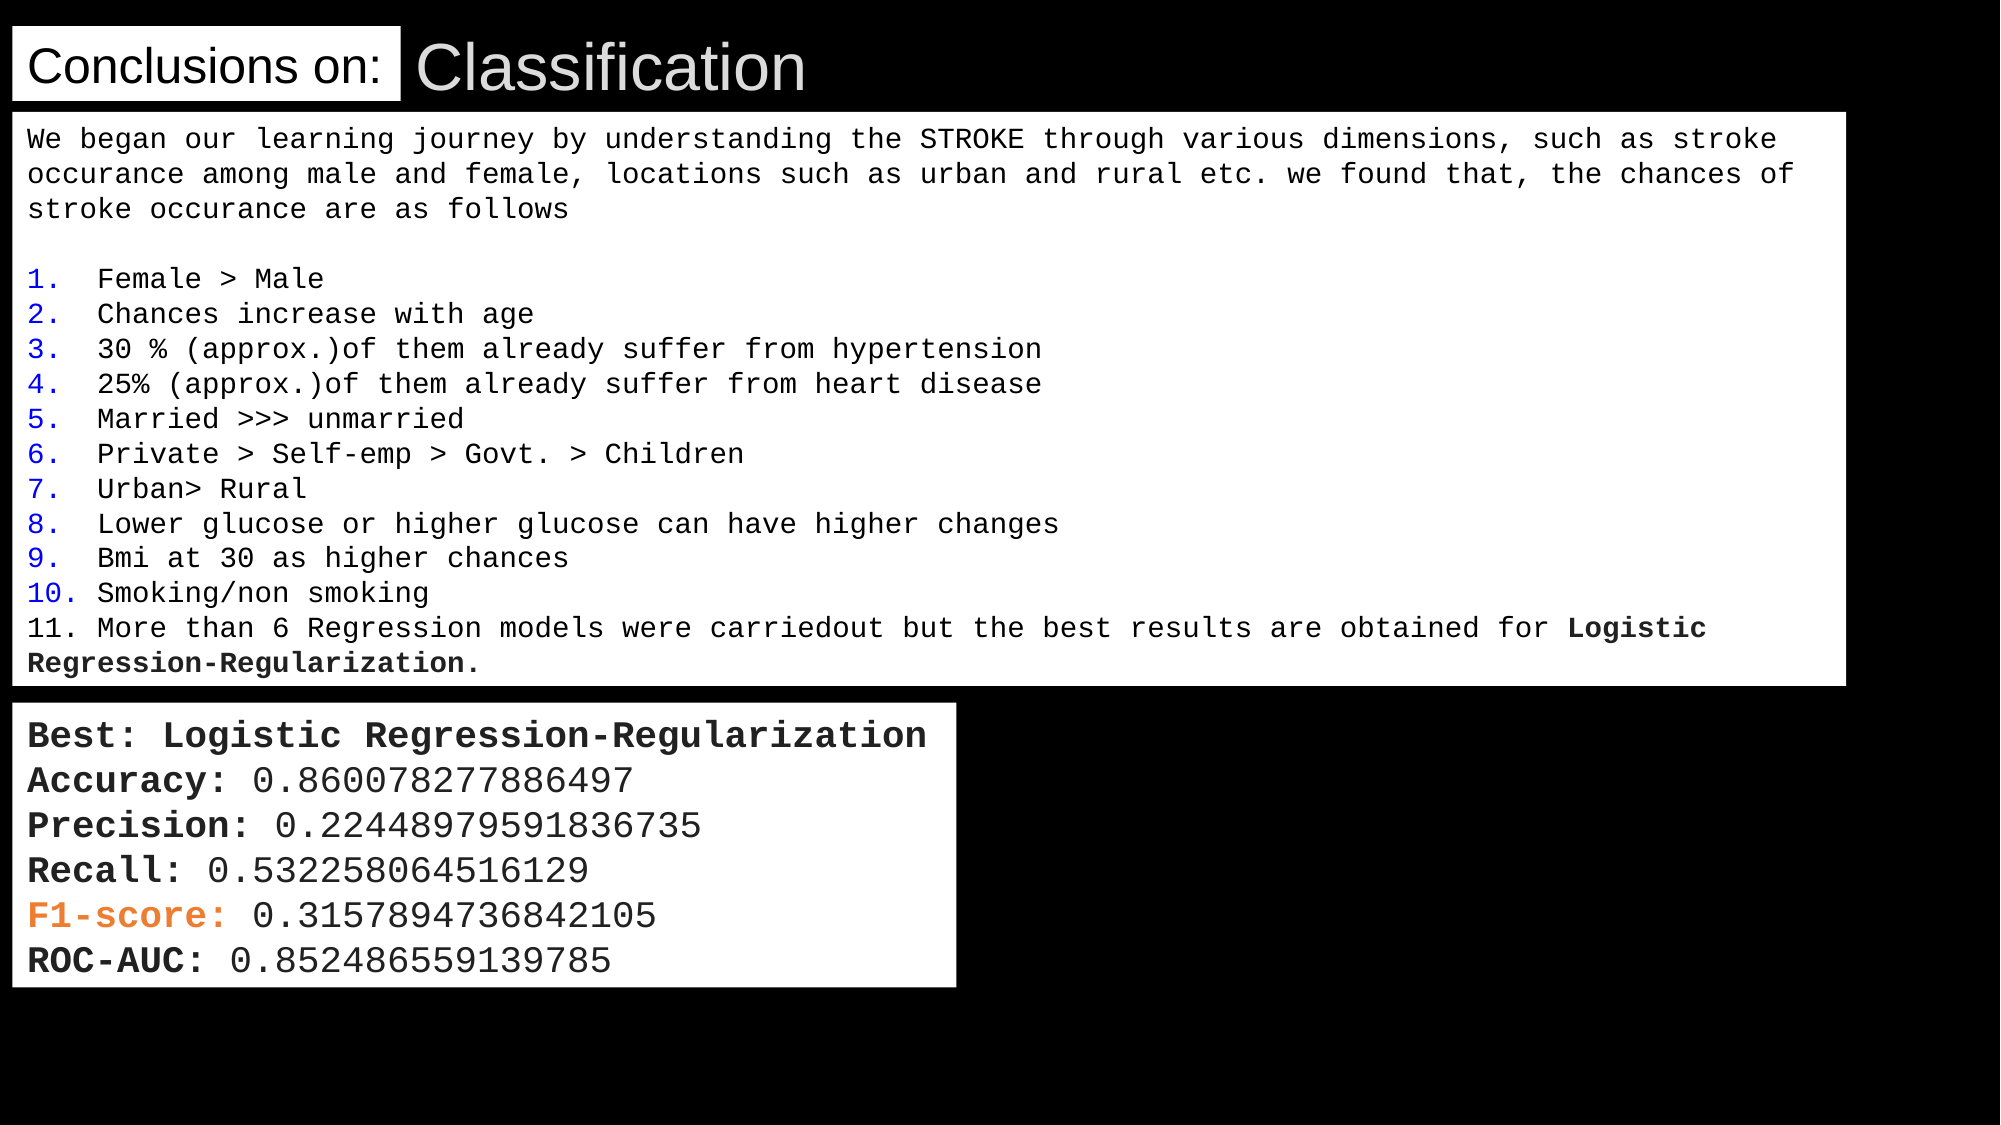

Classification
Conclusions on:
We began our learning journey by understanding the STROKE through various dimensions, such as stroke occurance among male and female, locations such as urban and rural etc. we found that, the chances of stroke occurance are as follows
1.  Female > Male
2.  Chances increase with age
3.  30 % (approx.)of them already suffer from hypertension
4.  25% (approx.)of them already suffer from heart disease
5.  Married >>> unmarried
6.  Private > Self-emp > Govt. > Children
7.  Urban> Rural
8.  Lower glucose or higher glucose can have higher changes
9.  Bmi at 30 as higher chances
10. Smoking/non smoking
11. More than 6 Regression models were carriedout but the best results are obtained for Logistic Regression-Regularization.
Best: Logistic Regression-Regularization
Accuracy: 0.860078277886497
Precision: 0.22448979591836735
Recall: 0.532258064516129
F1-score: 0.3157894736842105
ROC-AUC: 0.852486559139785